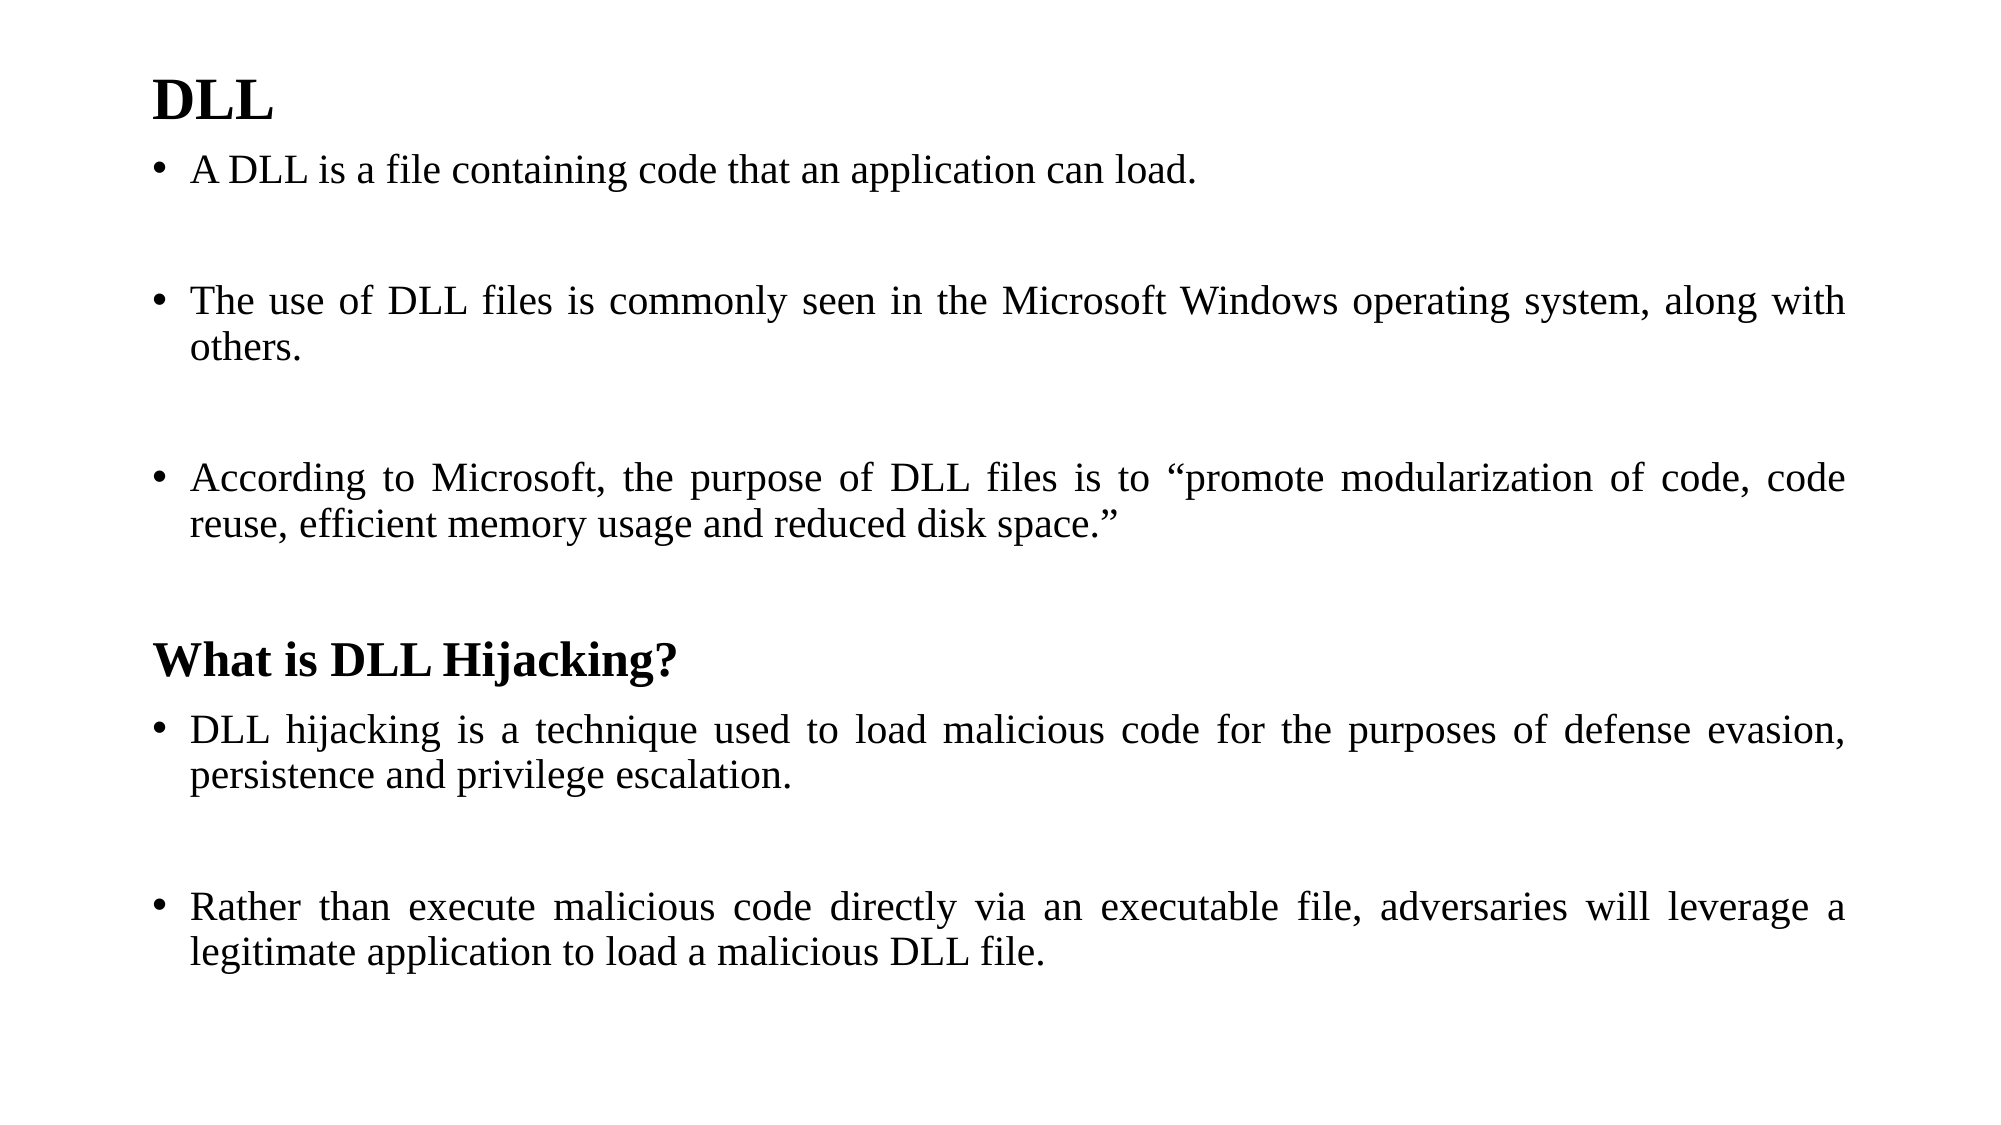

# DLL
A DLL is a file containing code that an application can load.

The use of DLL files is commonly seen in the Microsoft Windows operating system, along with others.

According to Microsoft, the purpose of DLL files is to “promote modularization of code, code reuse, efficient memory usage and reduced disk space.”

What is DLL Hijacking?
DLL hijacking is a technique used to load malicious code for the purposes of defense evasion, persistence and privilege escalation.

Rather than execute malicious code directly via an executable file, adversaries will leverage a legitimate application to load a malicious DLL file.